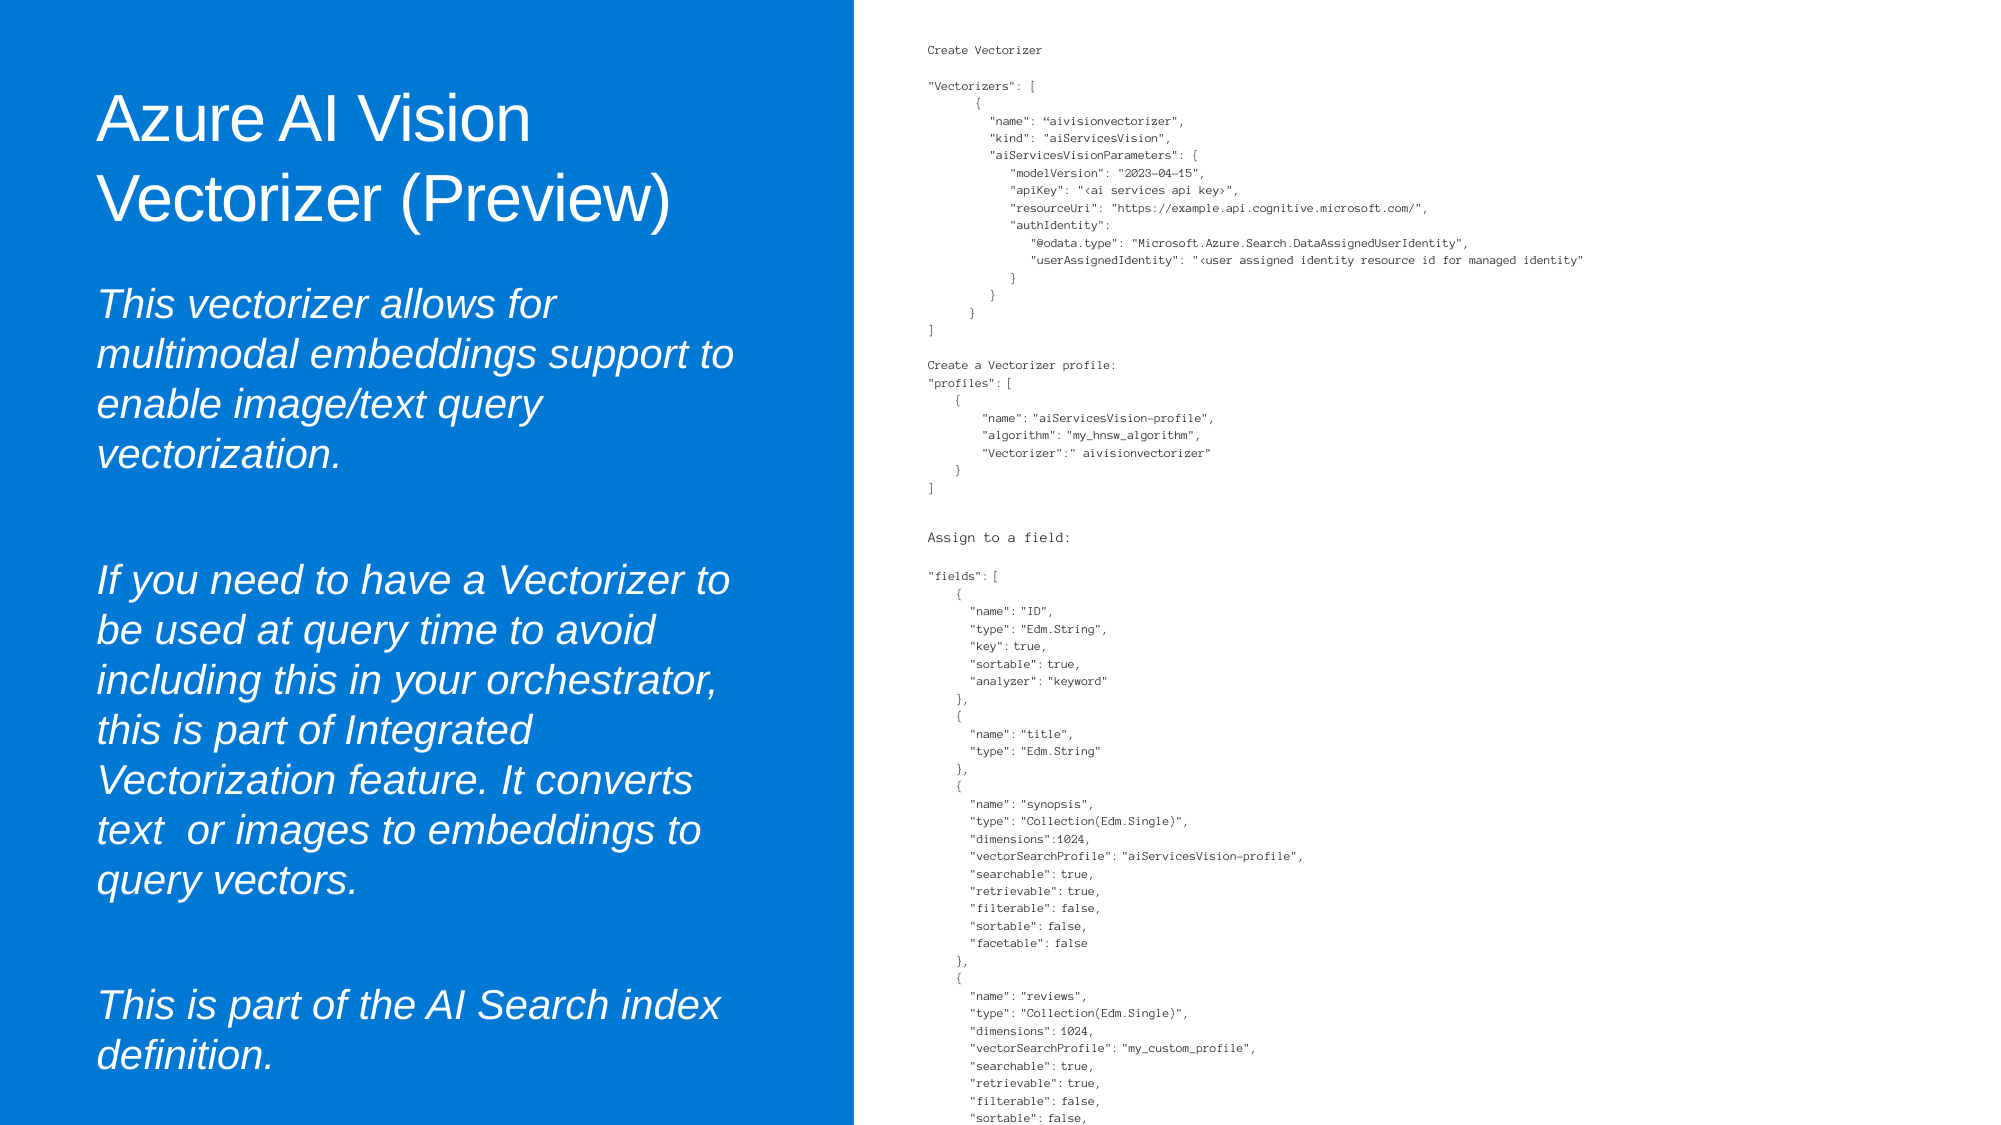

Create Vectorizer

"Vectorizers": [
       {
            "name": “aivisionvectorizer",
            "kind": "aiServicesVision",
            "aiServicesVisionParameters": {
                "modelVersion": "2023-04-15",
                "apiKey": "<ai services api key>",
                "resourceUri": "https://example.api.cognitive.microsoft.com/",
                "authIdentity":
                    "@odata.type": "Microsoft.Azure.Search.DataAssignedUserIdentity",
                    "userAssignedIdentity": "<user assigned identity resource id for managed identity"
                }
            }
        }
]

Create a Vectorizer profile:
"profiles": [
    {
        "name": "aiServicesVision-profile",
        "algorithm": "my_hnsw_algorithm",
        "Vectorizer":" aivisionvectorizer"
    }
]

Assign to a field:

"fields": [
        {
            "name": "ID",
            "type": "Edm.String",
            "key": true,
            "sortable": true,
            "analyzer": "keyword"
        },
        {
            "name": "title",
            "type": "Edm.String"
        },
        {
            "name": "synopsis",
            "type": "Collection(Edm.Single)",
            "dimensions":1024,
            "vectorSearchProfile": "aiServicesVision-profile",
            "searchable": true,
            "retrievable": true,
            "filterable": false,
            "sortable": false,
            "facetable": false
        },
        {
            "name": "reviews",
            "type": "Collection(Edm.Single)",
            "dimensions": 1024,
            "vectorSearchProfile": "my_custom_profile",
            "searchable": true,
            "retrievable": true,
            "filterable": false,
            "sortable": false,
            "facetable": false
        }
]
# Azure AI Vision Vectorizer (Preview)
This vectorizer allows for multimodal embeddings support to enable image/text query vectorization.

If you need to have a Vectorizer to be used at query time to avoid including this in your orchestrator, this is part of Integrated Vectorization feature. It converts text  or images to embeddings to query vectors.

This is part of the AI Search index definition.